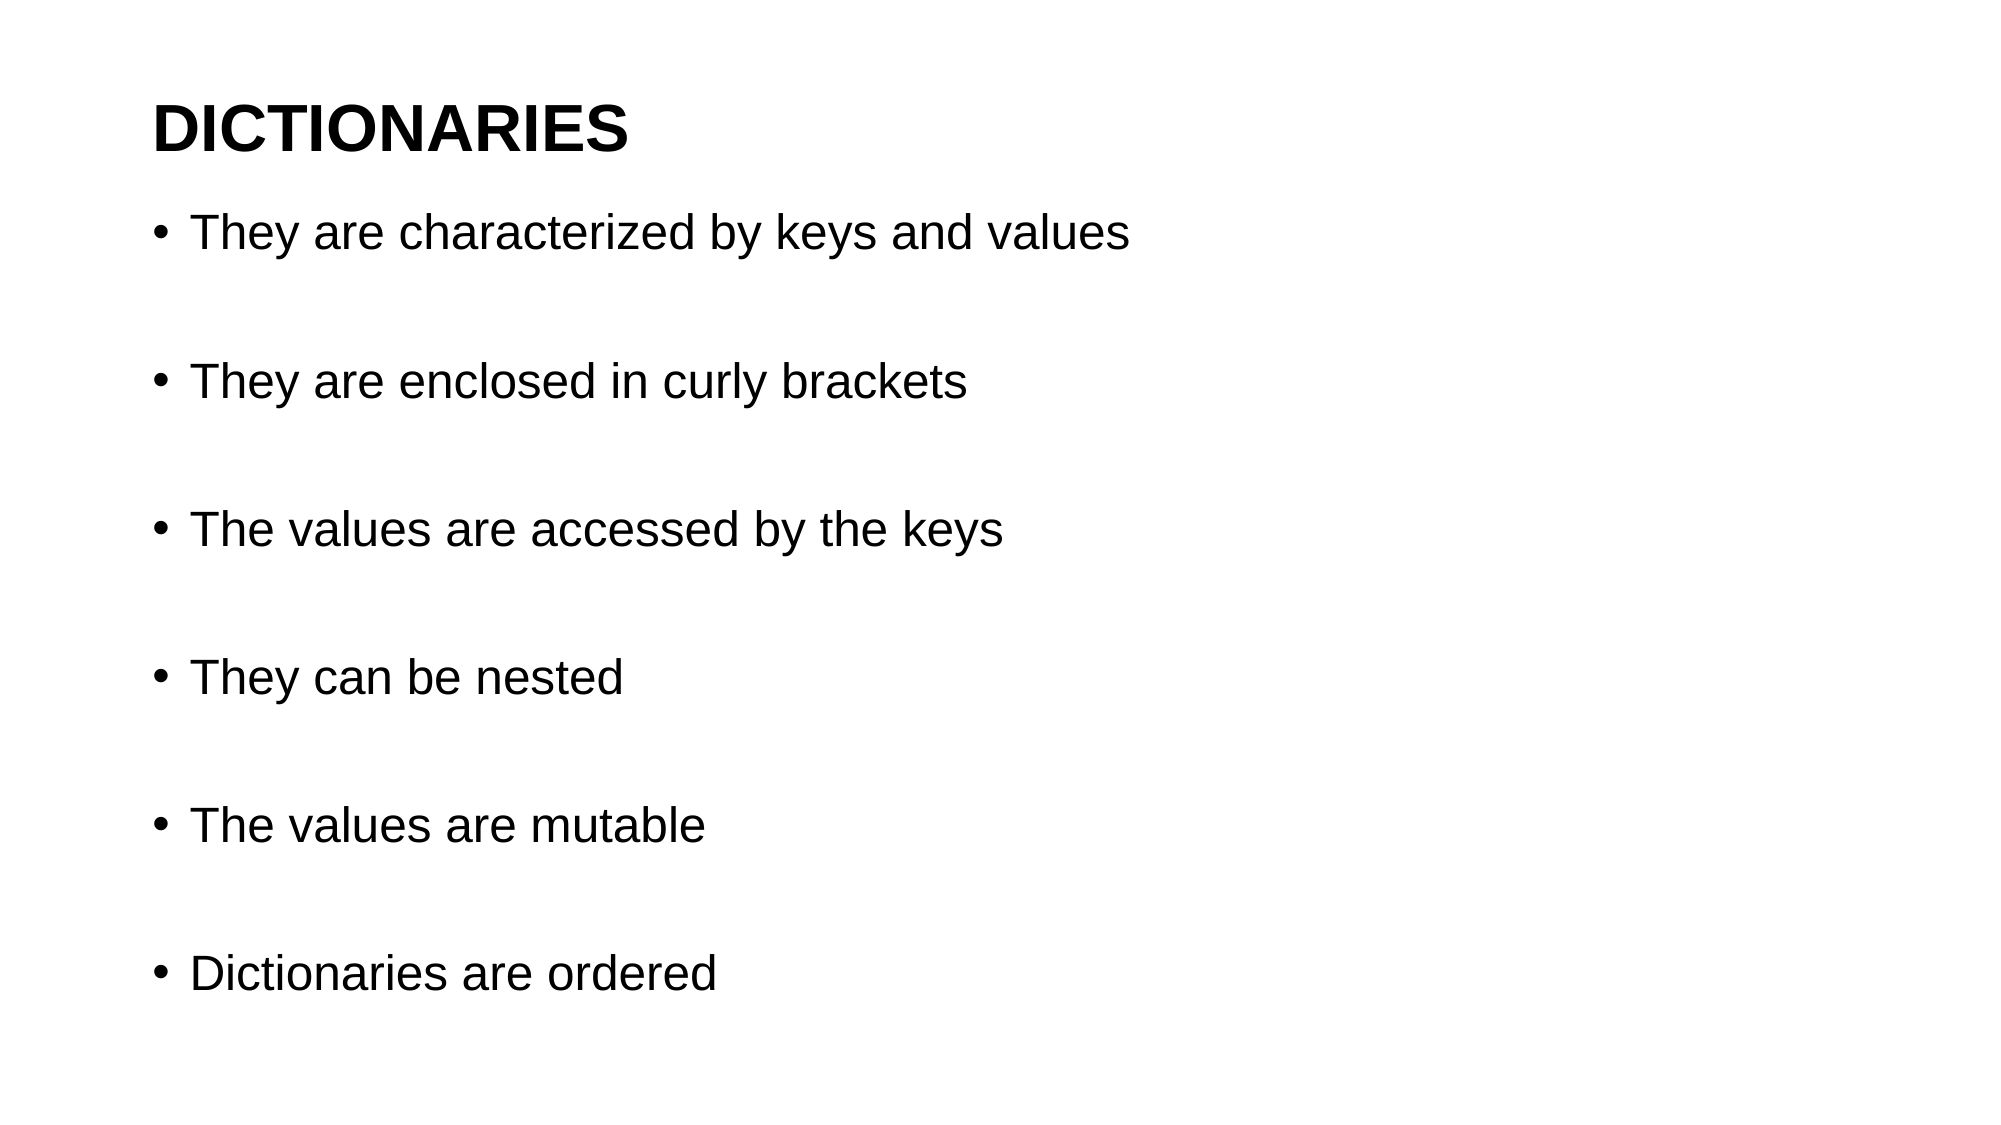

# DICTIONARIES
They are characterized by keys and values

They are enclosed in curly brackets

The values are accessed by the keys

They can be nested

The values are mutable

Dictionaries are ordered